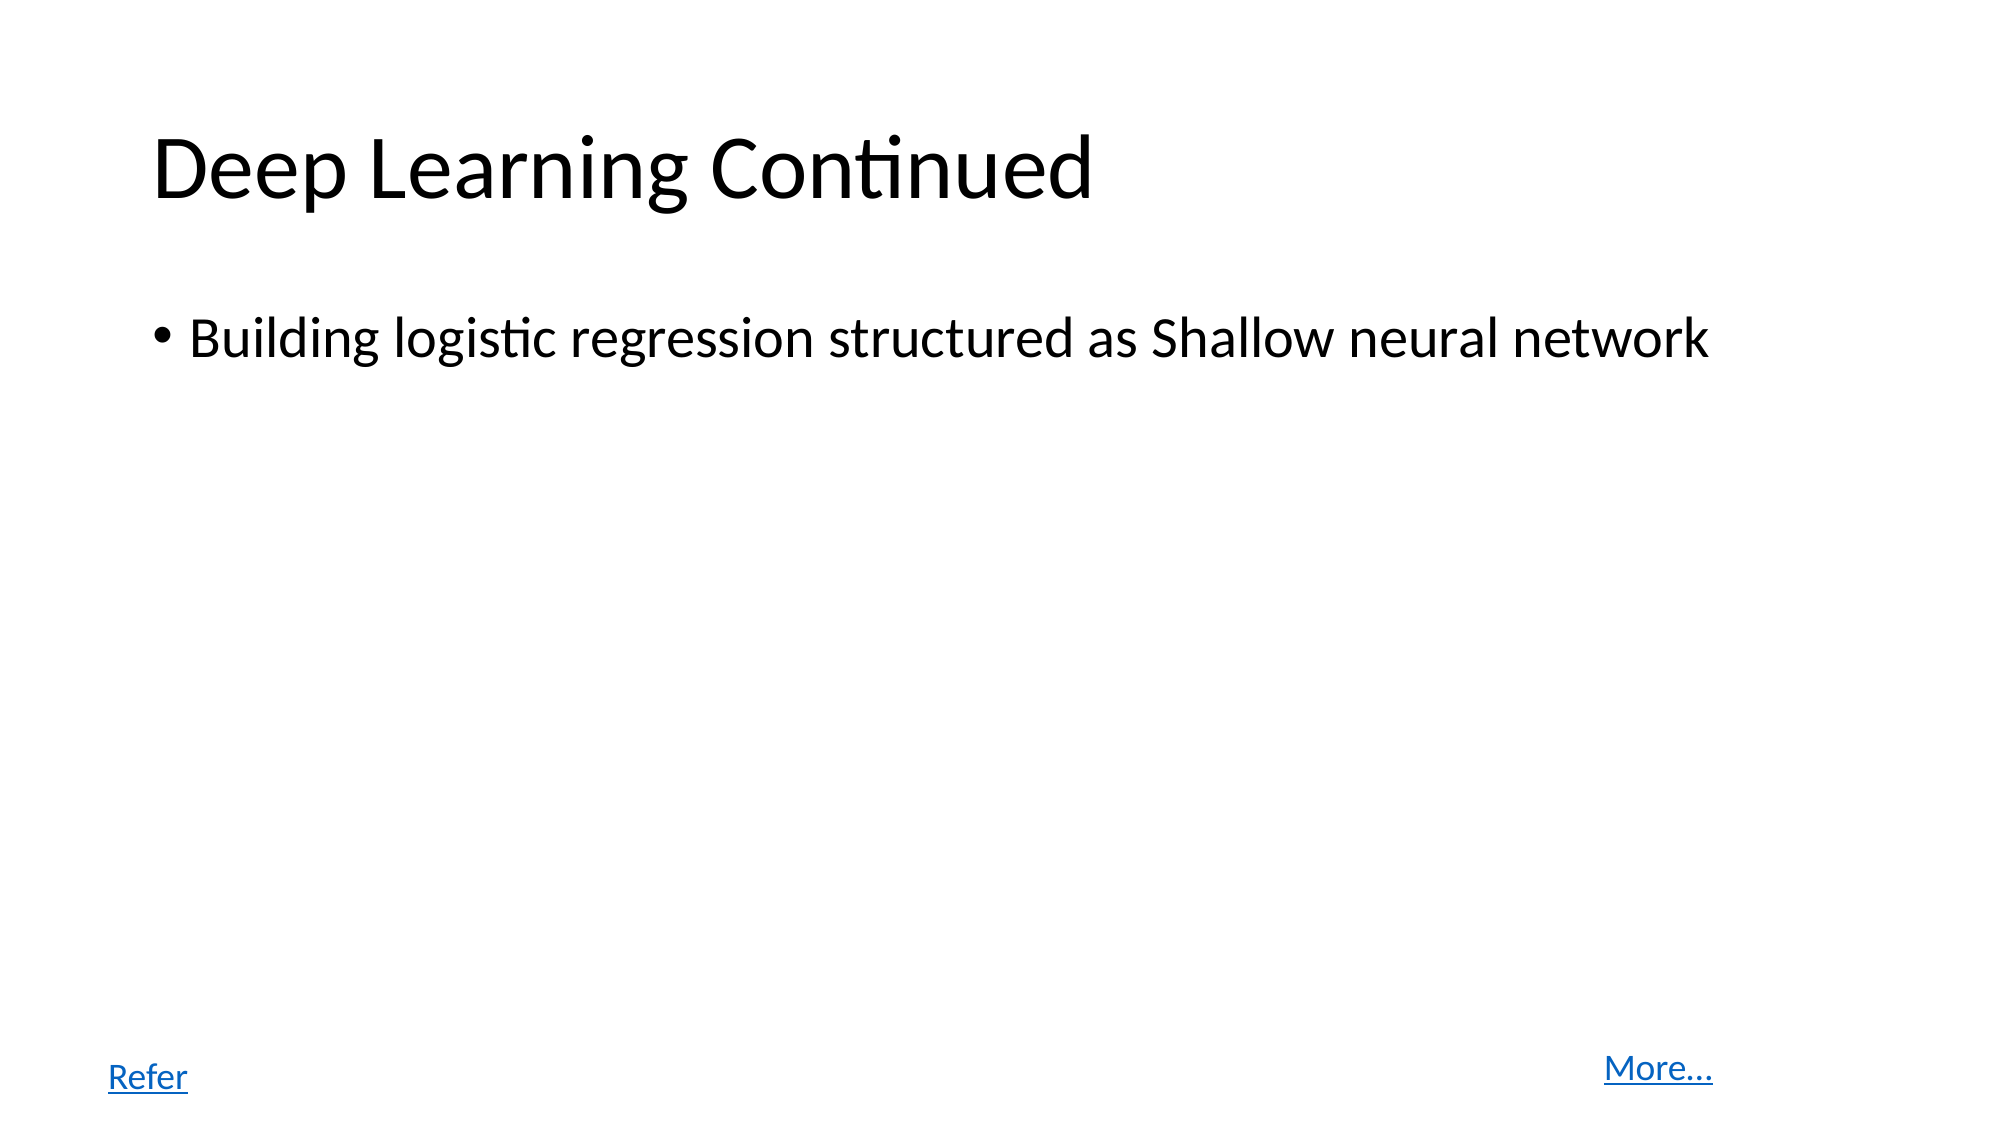

# Deep Learning Continued
Building logistic regression structured as Shallow neural network
More…
Refer